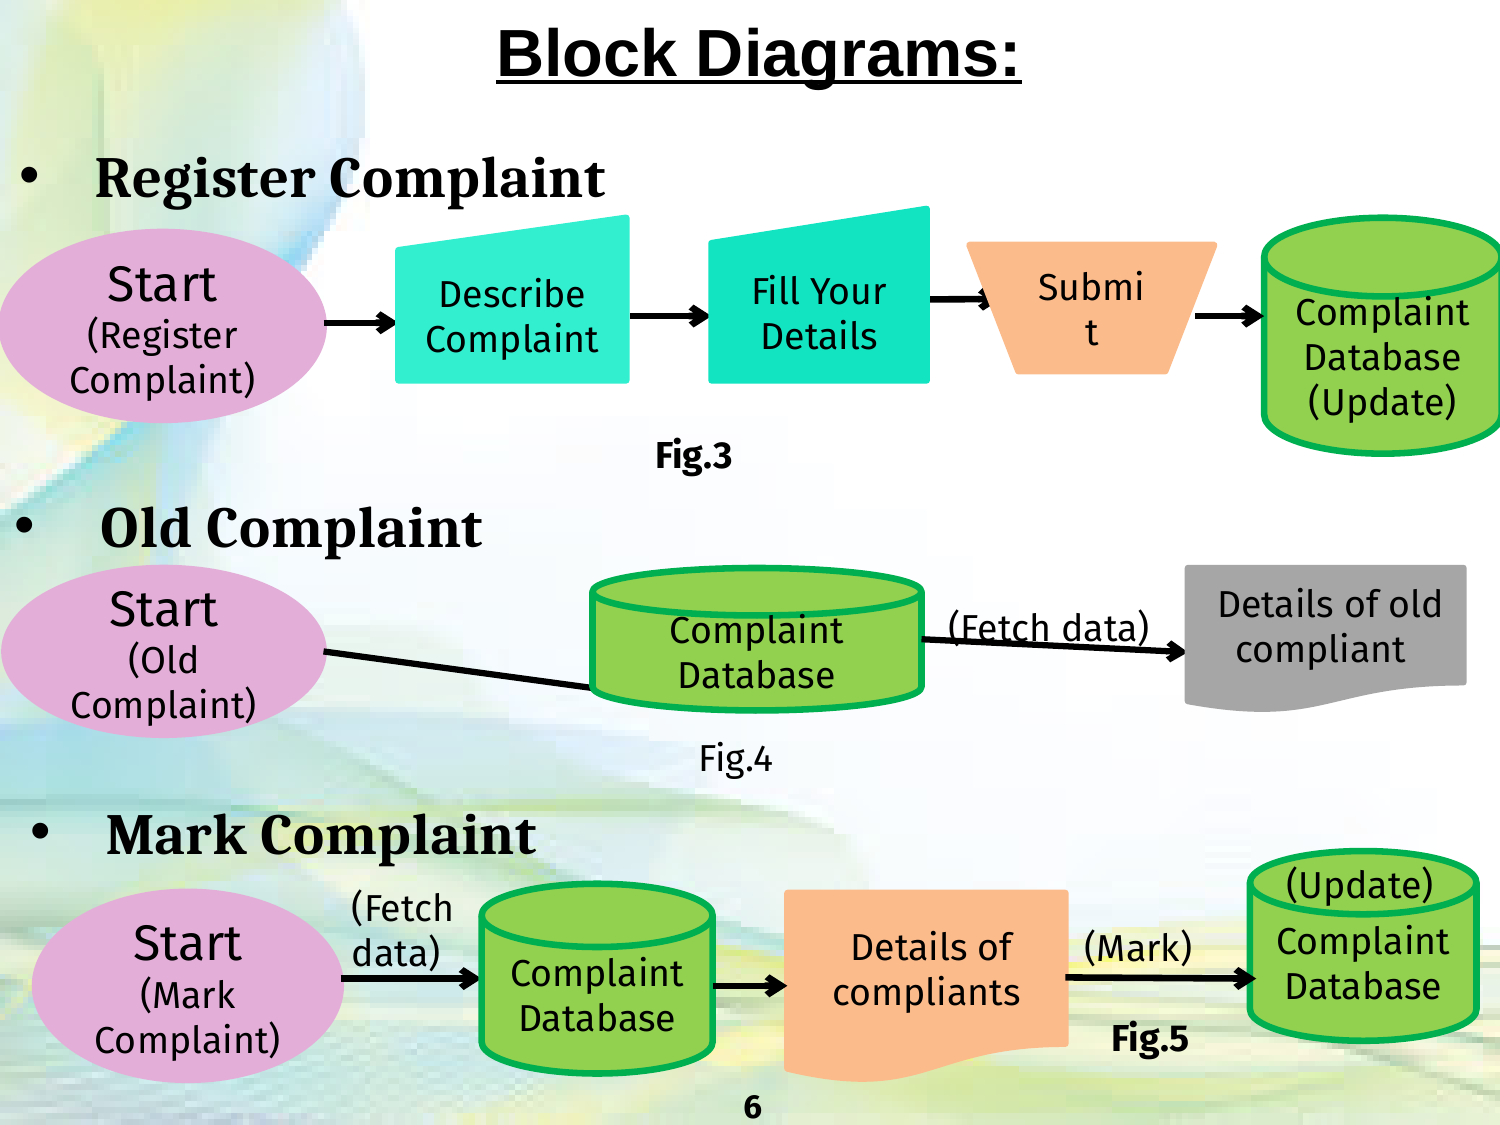

Block Diagrams:
Register Complaint
Fill Your Details
Describe Complaint
Complaint
Database
(Update)
Start
(Register Complaint)

Submit
Fig.3
   Old Complaint
Start
(Old Complaint)
 Details of old compliant
Complaint
Database
(Fetch data)
Fig.4
Mark Complaint
Complaint
Database
(Update)
(Fetch data)
Complaint
Database
Start
(Mark Complaint)
 Details of compliants
(Mark)
Fig.5
6